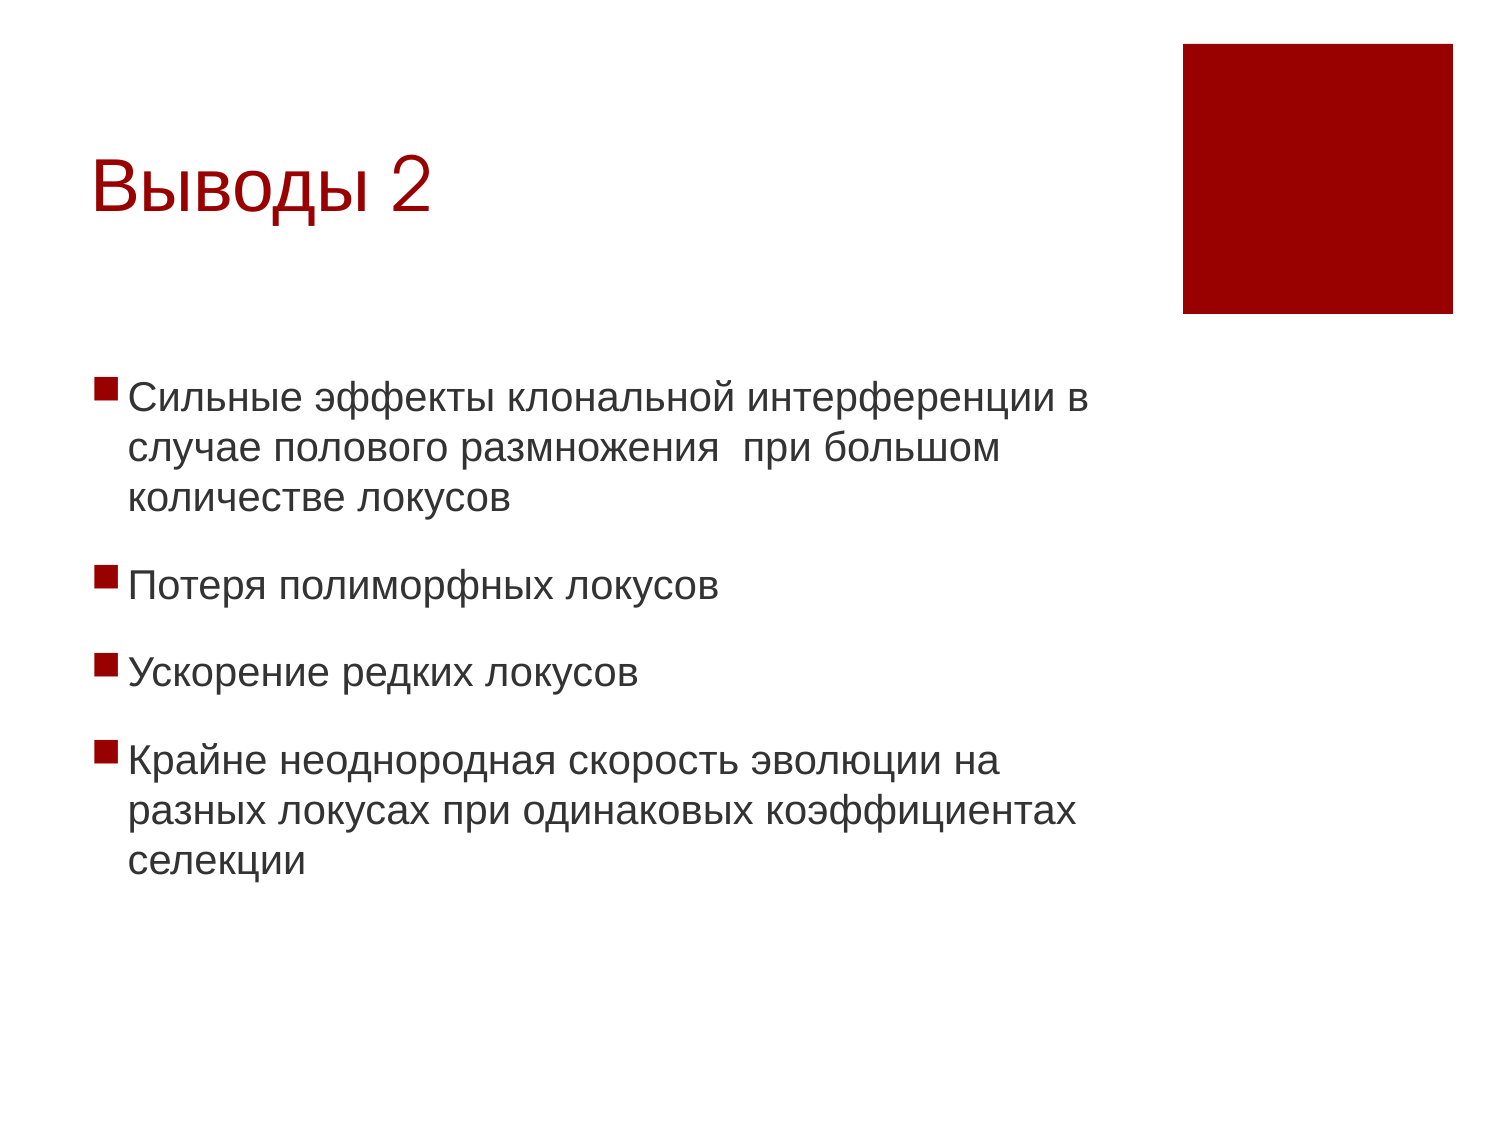

# Выводы 2
Сильные эффекты клональной интерференции в случае полового размножения  при большом количестве локусов
Потеря полиморфных локусов
Ускорение редких локусов
Крайне неоднородная скорость эволюции на разных локусах при одинаковых коэффициентах селекции